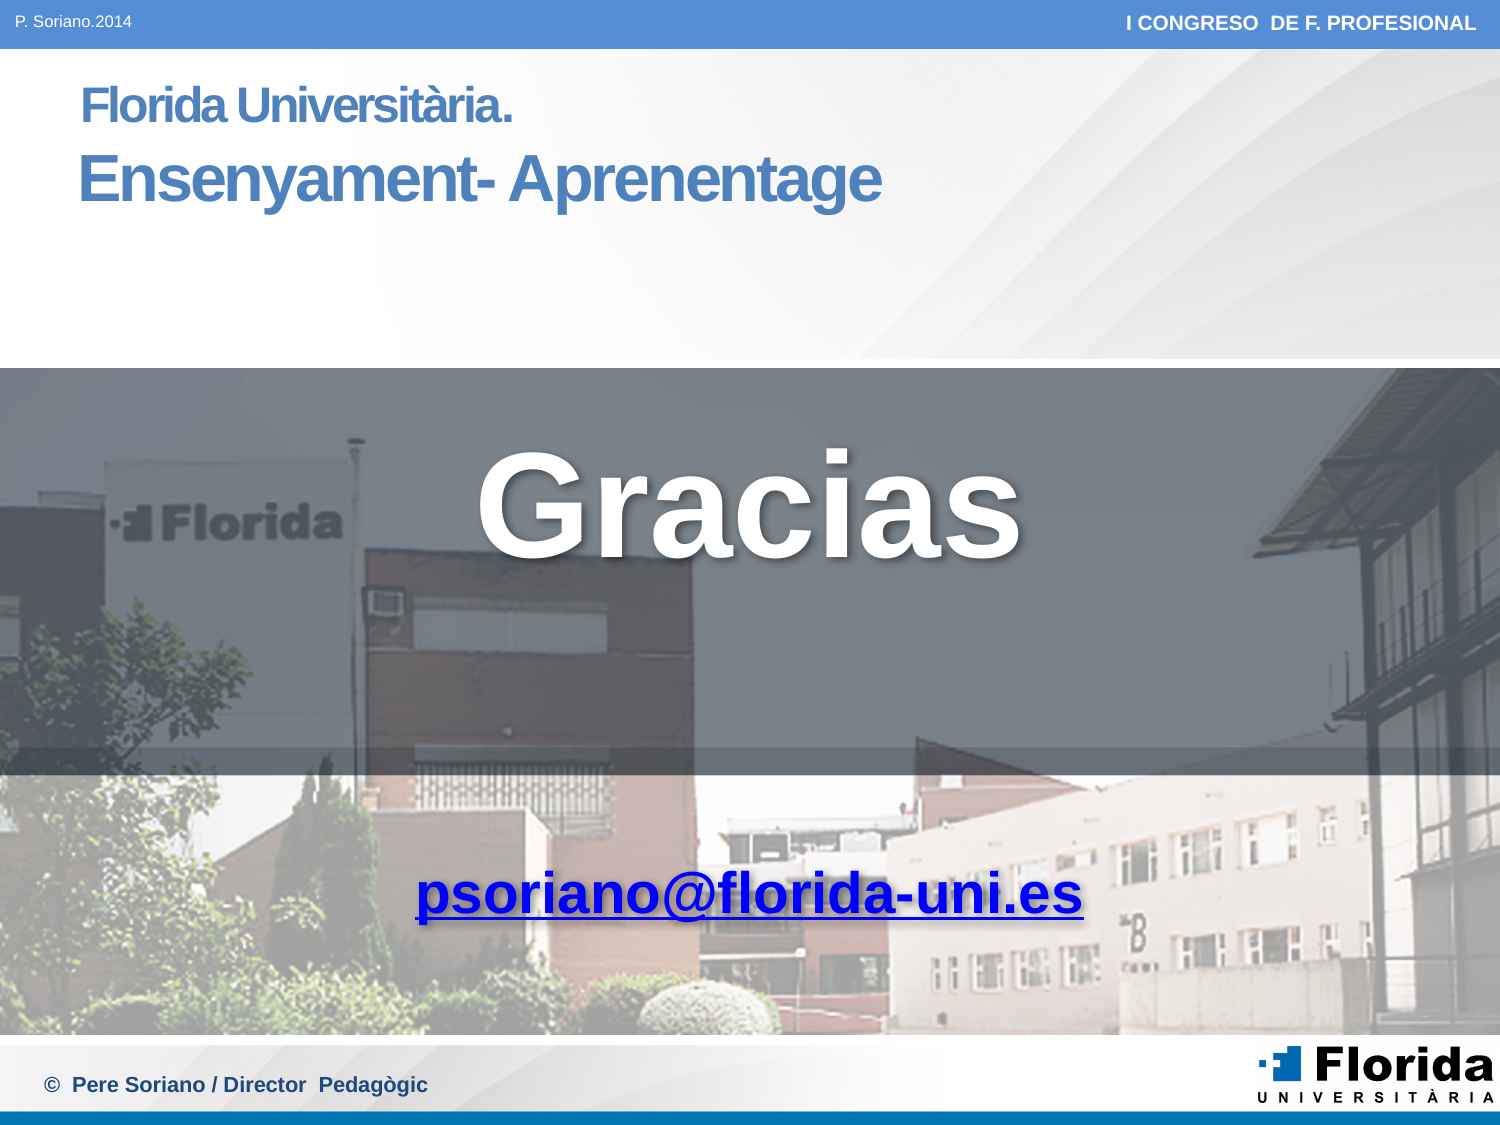

I CONGRESO  DE F. PROFESIONAL
P. Soriano.2014
Florida Universitària.
Ensenyament- Aprenentage
Gracias

psoriano@florida-uni.es

©  Pere Soriano / Director  Pedagògic